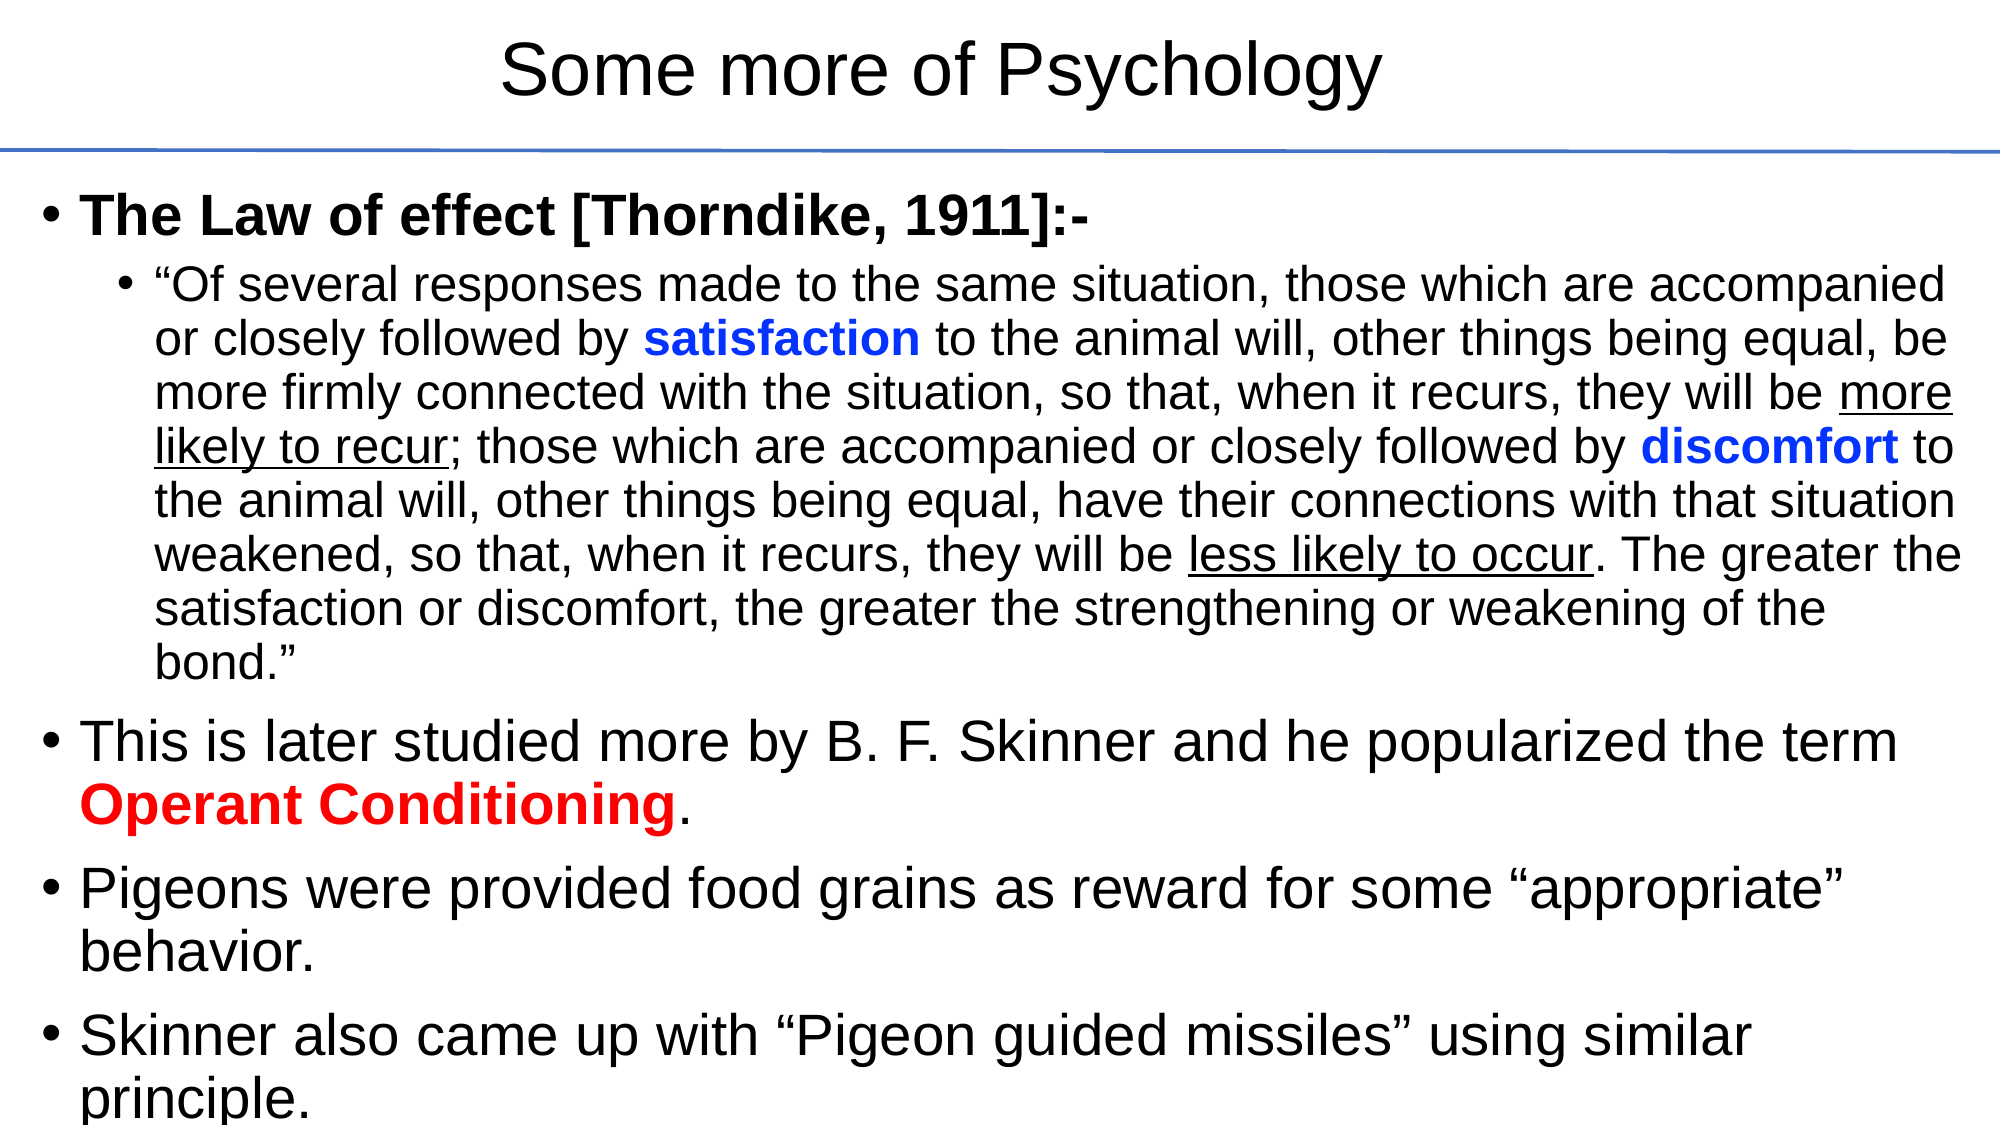

# Some more of Psychology
The Law of effect [Thorndike, 1911]:-
“Of several responses made to the same situation, those which are accompanied or closely followed by satisfaction to the animal will, other things being equal, be more firmly connected with the situation, so that, when it recurs, they will be more likely to recur; those which are accompanied or closely followed by discomfort to the animal will, other things being equal, have their connections with that situation weakened, so that, when it recurs, they will be less likely to occur. The greater the satisfaction or discomfort, the greater the strengthening or weakening of the bond.”
This is later studied more by B. F. Skinner and he popularized the term Operant Conditioning.
Pigeons were provided food grains as reward for some “appropriate” behavior.
Skinner also came up with “Pigeon guided missiles” using similar principle.